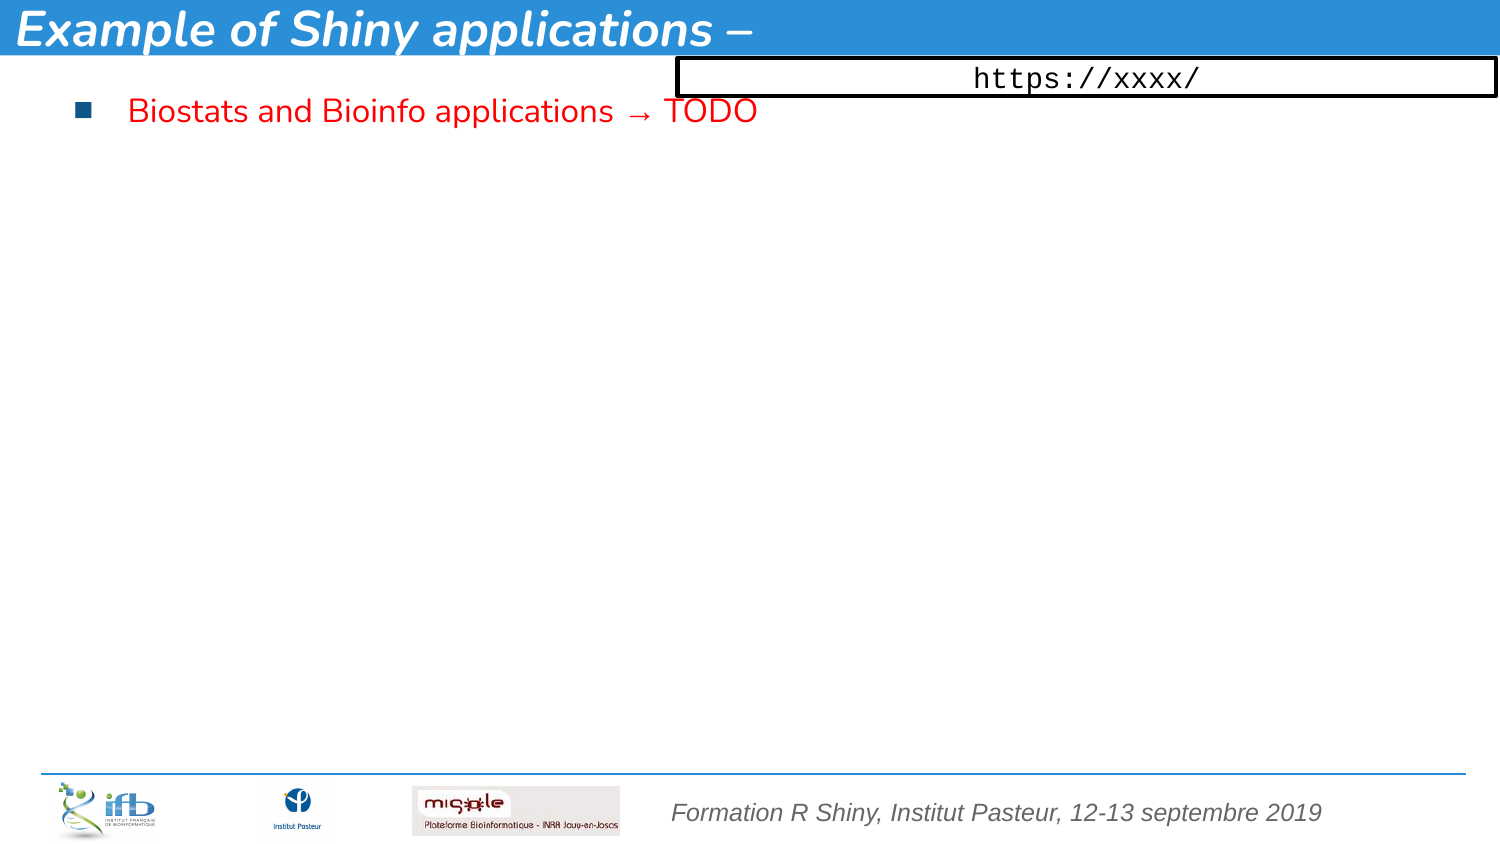

# Example of Shiny applications –
https://xxxx/
Biostats and Bioinfo applications → TODO